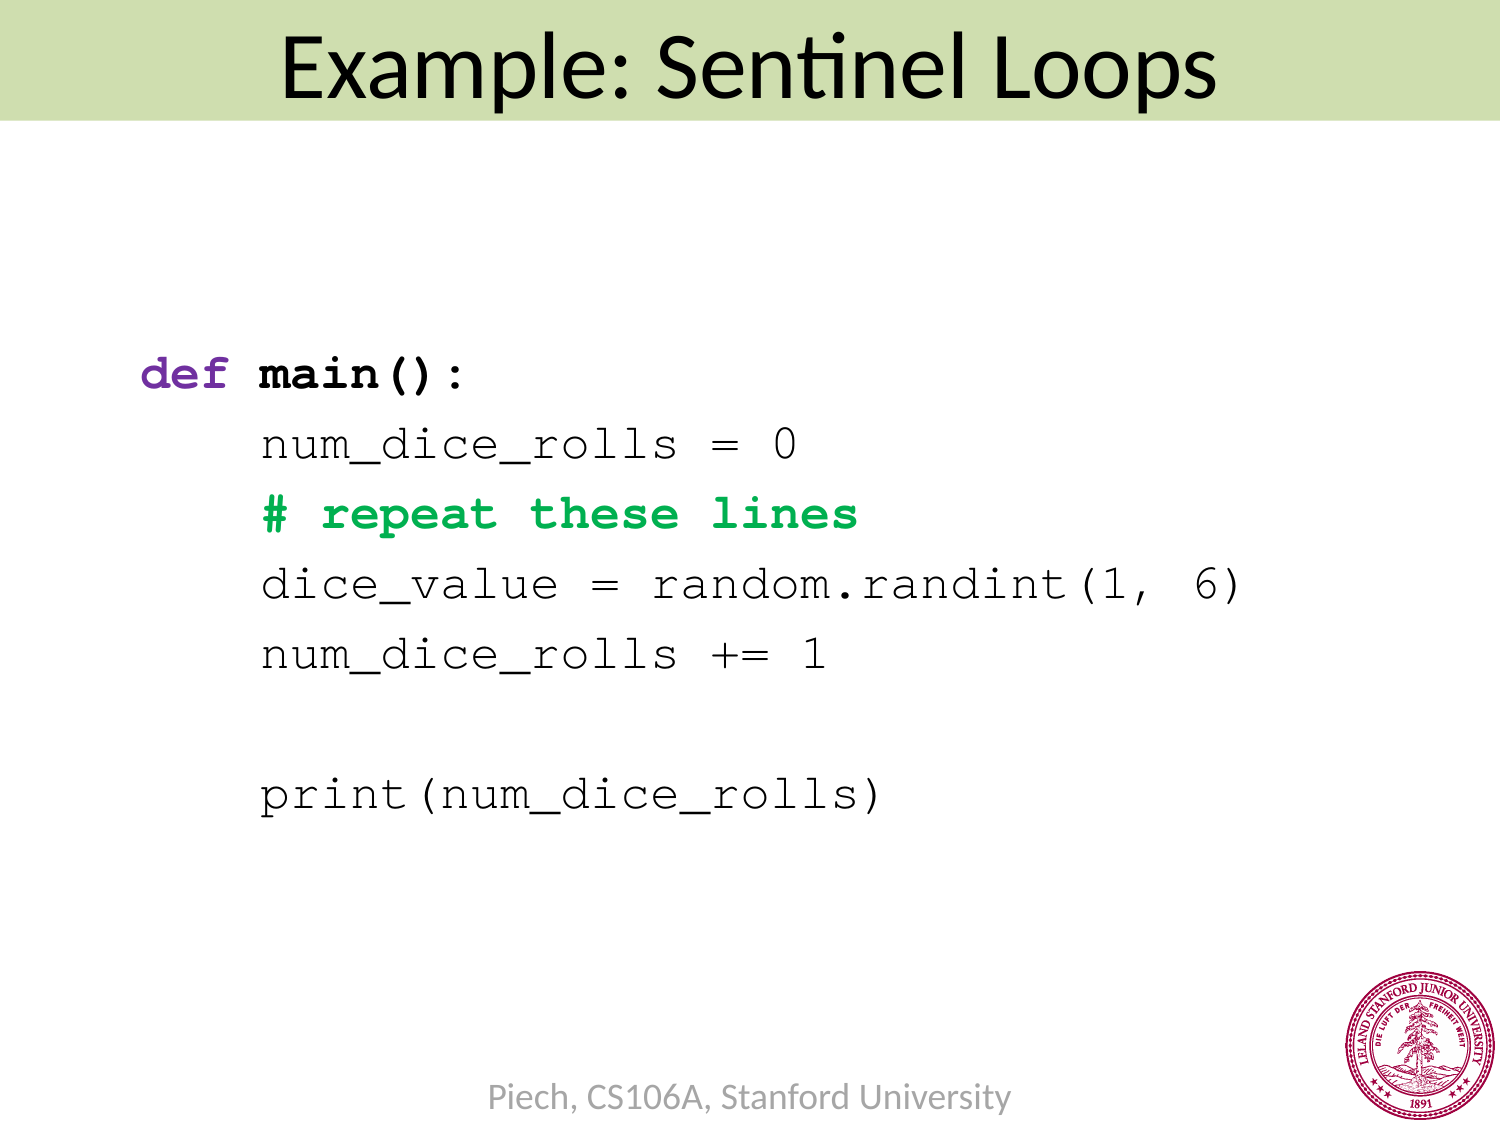

Example: Sentinel Loops
#
# fencepost problem!
# ask for number - post
# add number to total - fence
def main():
    num_dice_rolls = 0
    # repeat these lines
    dice_value = random.randint(1, 6)
    num_dice_rolls += 1

    print(num_dice_rolls)